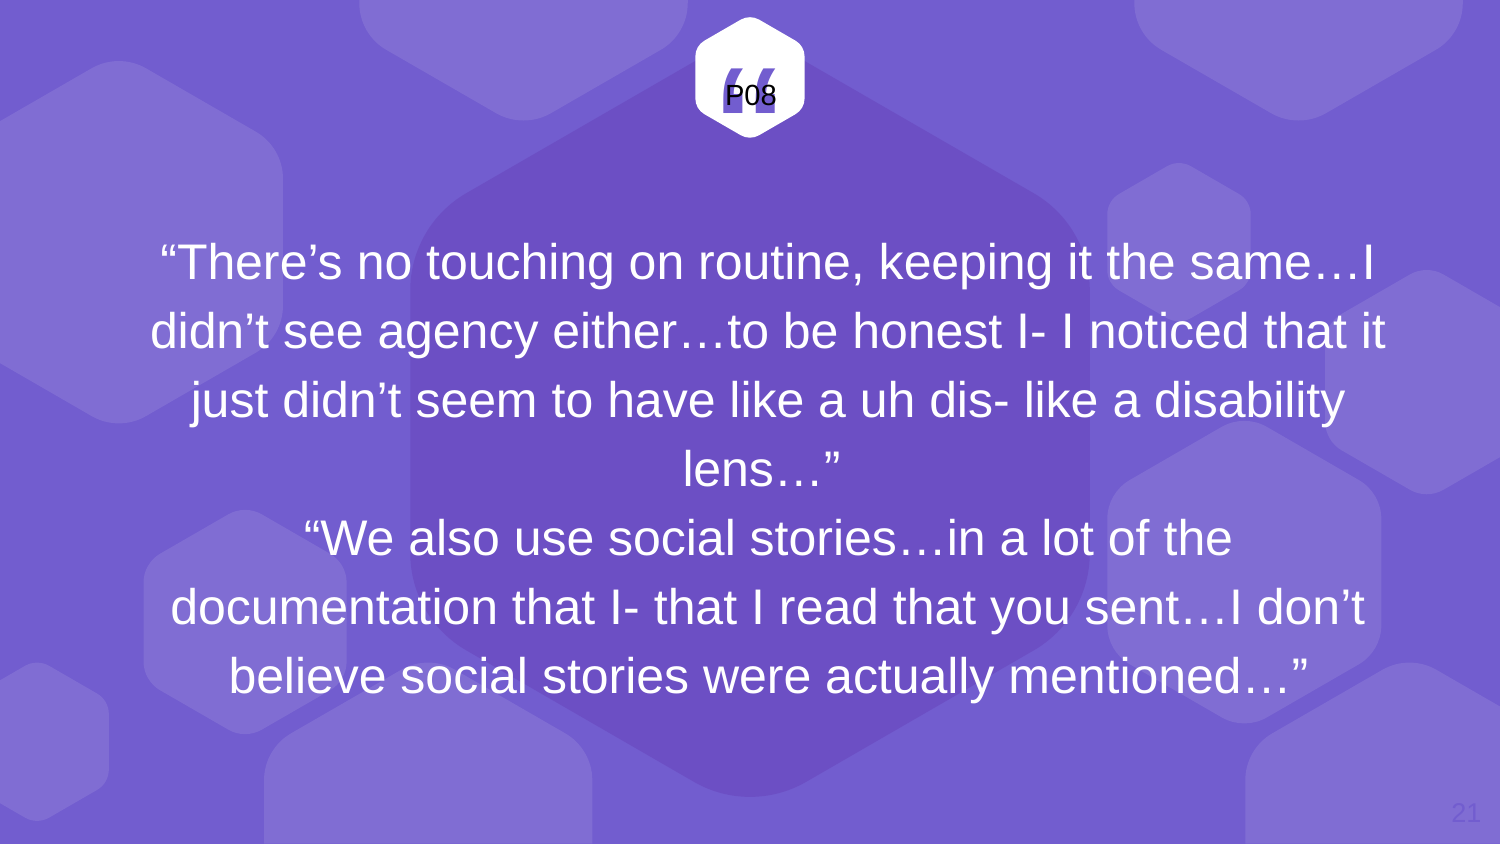

P08
“There’s no touching on routine, keeping it the same…I didn’t see agency either…to be honest I- I noticed that it just didn’t seem to have like a uh dis- like a disability lens…”
“We also use social stories…in a lot of the documentation that I- that I read that you sent…I don’t believe social stories were actually mentioned…”
21